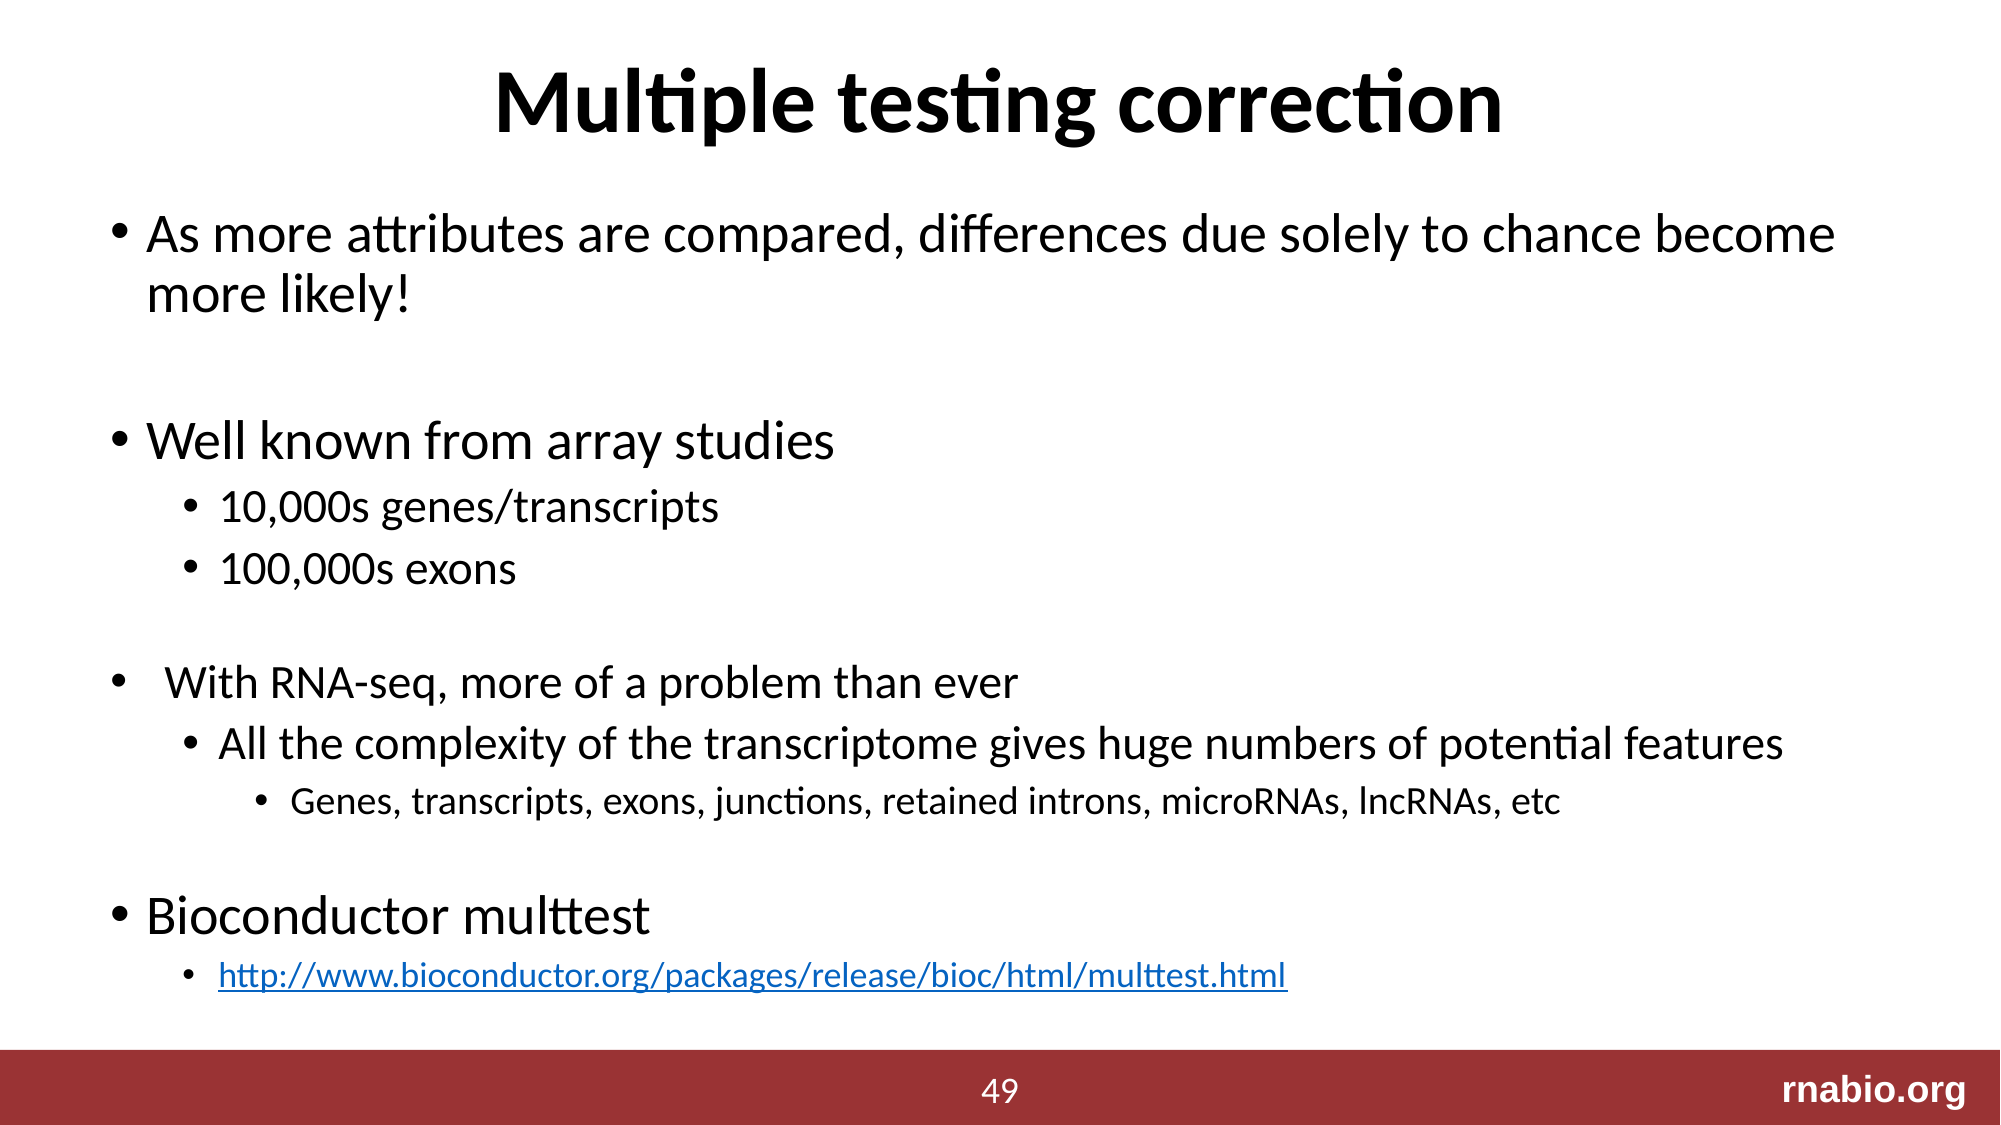

# Multiple testing correction
As more attributes are compared, differences due solely to chance become more likely!
Well known from array studies
10,000s genes/transcripts
100,000s exons
With RNA-seq, more of a problem than ever
All the complexity of the transcriptome gives huge numbers of potential features
Genes, transcripts, exons, junctions, retained introns, microRNAs, lncRNAs, etc
Bioconductor multtest
http://www.bioconductor.org/packages/release/bioc/html/multtest.html